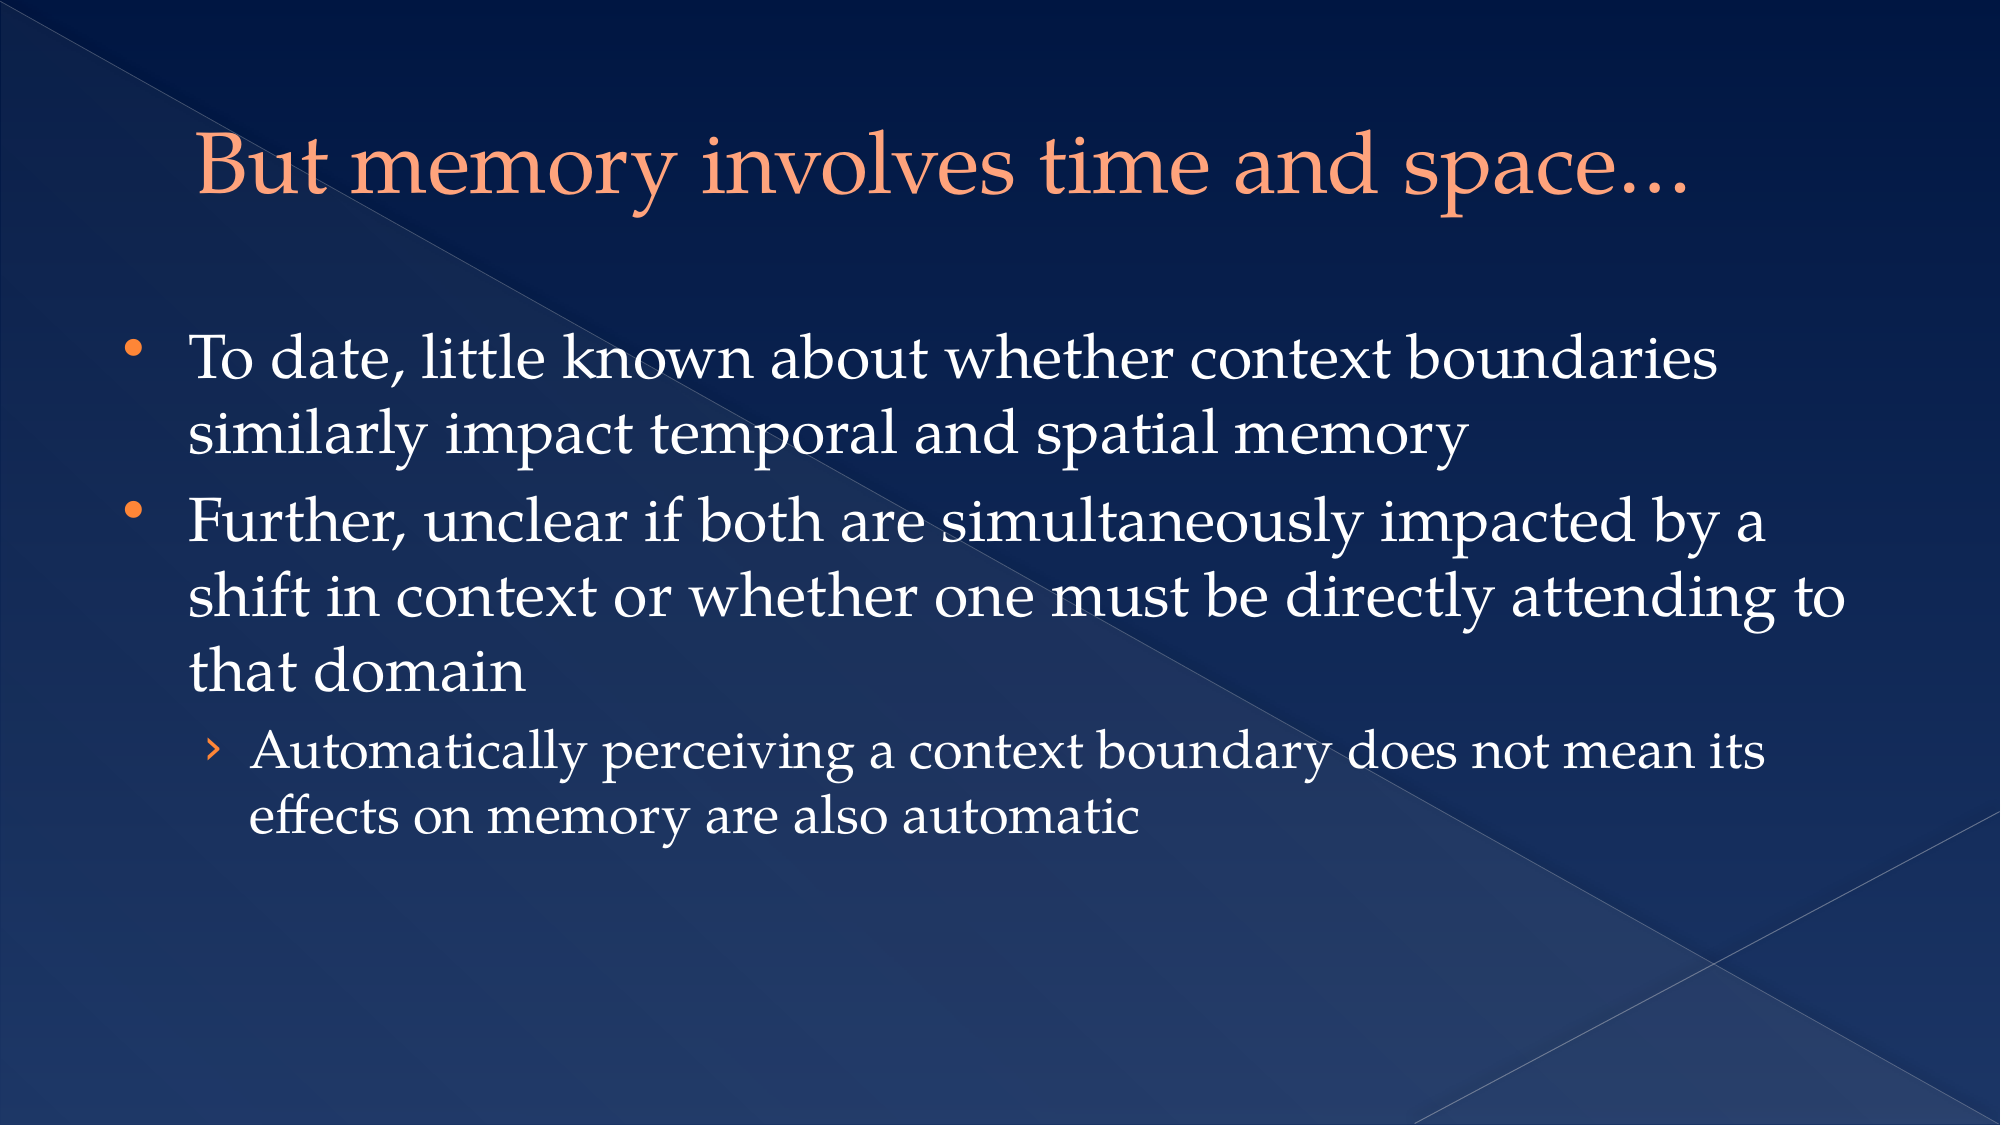

# But memory involves time and space…
To date, little known about whether context boundaries similarly impact temporal and spatial memory
Further, unclear if both are simultaneously impacted by a shift in context or whether one must be directly attending to that domain
Automatically perceiving a context boundary does not mean its effects on memory are also automatic